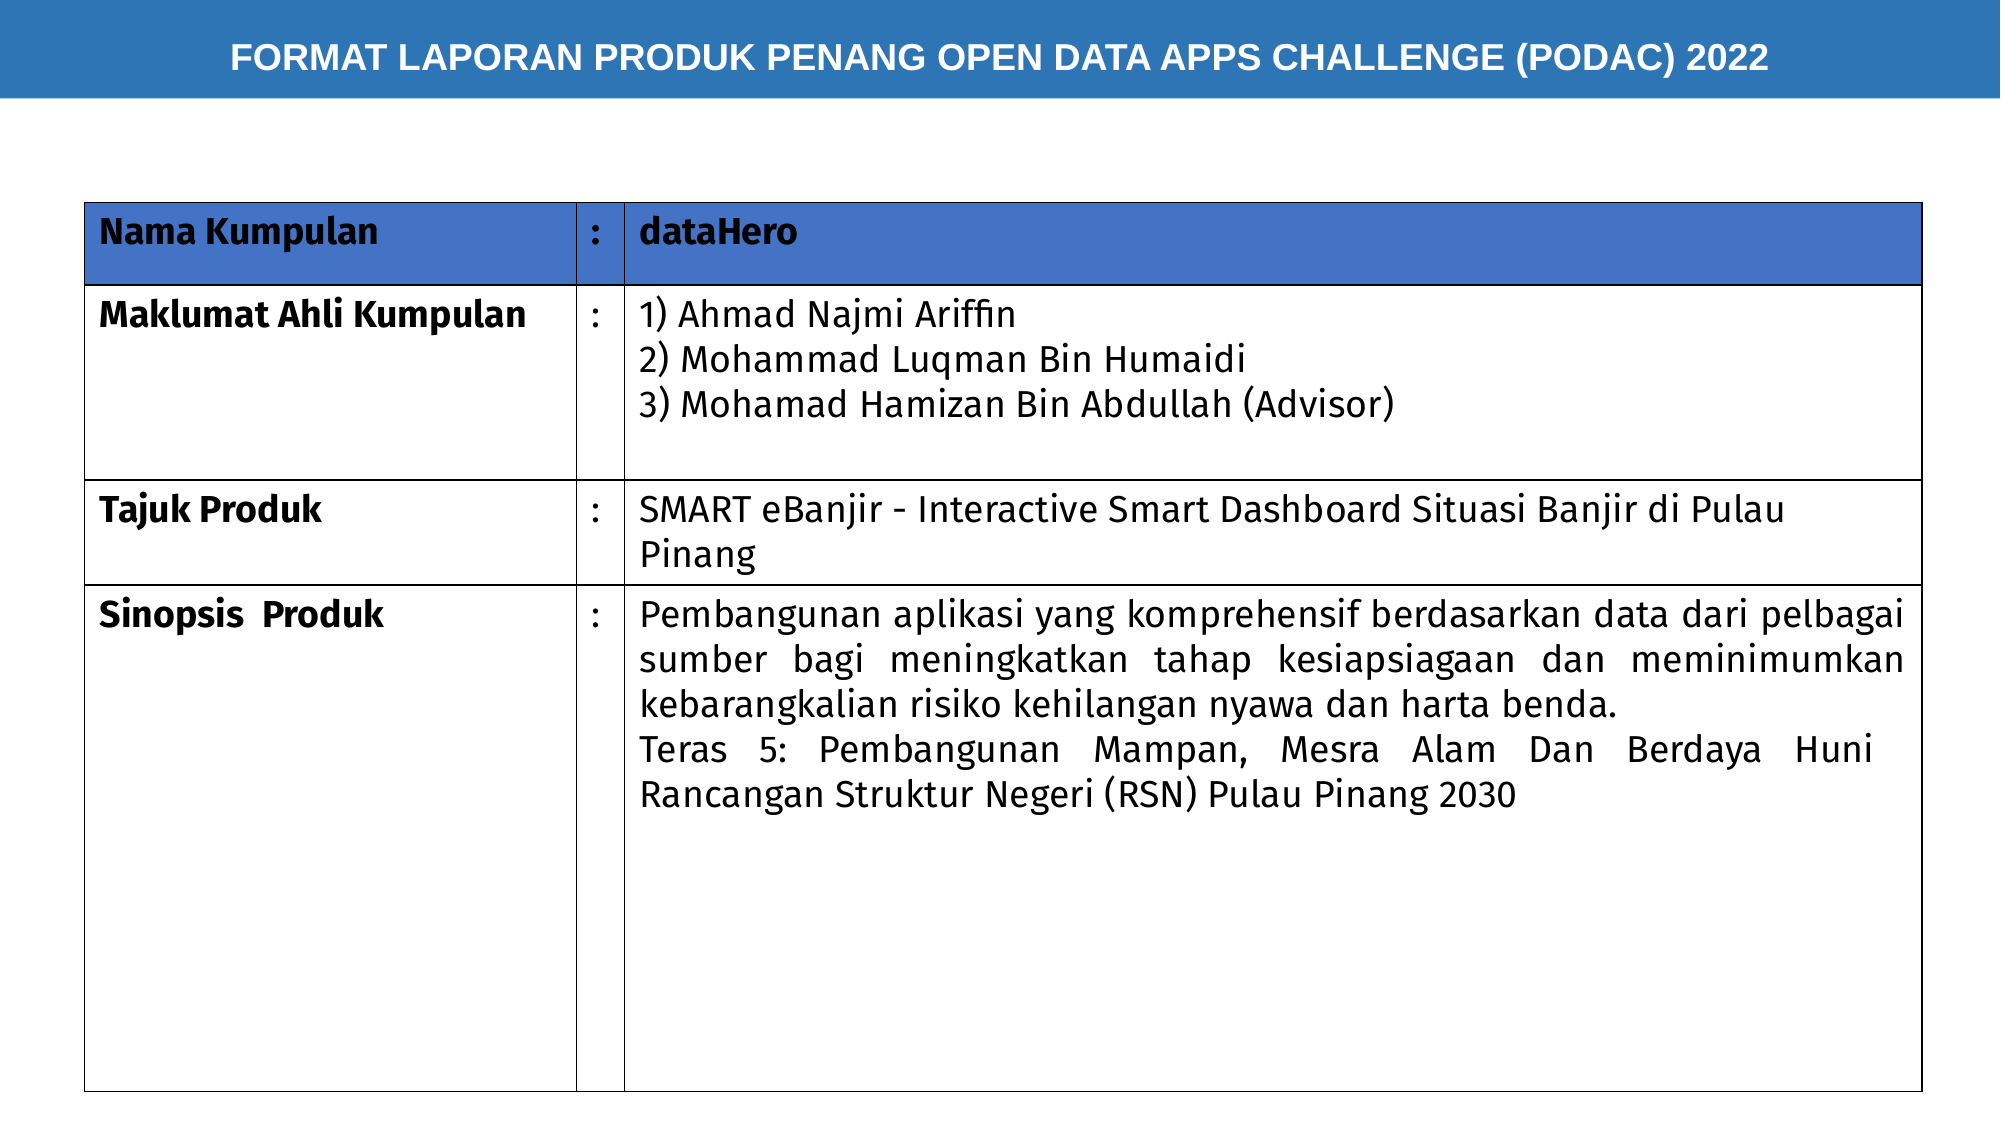

| Nama Kumpulan | : | dataHero |
| --- | --- | --- |
| Maklumat Ahli Kumpulan | : | 1) Ahmad Najmi Ariffin 2) Mohammad Luqman Bin Humaidi 3) Mohamad Hamizan Bin Abdullah (Advisor) |
| Tajuk Produk | : | SMART eBanjir - Interactive Smart Dashboard Situasi Banjir di Pulau Pinang |
| Sinopsis Produk | : | Pembangunan aplikasi yang komprehensif berdasarkan data dari pelbagai sumber bagi meningkatkan tahap kesiapsiagaan dan meminimumkan kebarangkalian risiko kehilangan nyawa dan harta benda. Teras 5: Pembangunan Mampan, Mesra Alam Dan Berdaya Huni Rancangan Struktur Negeri (RSN) Pulau Pinang 2030 |